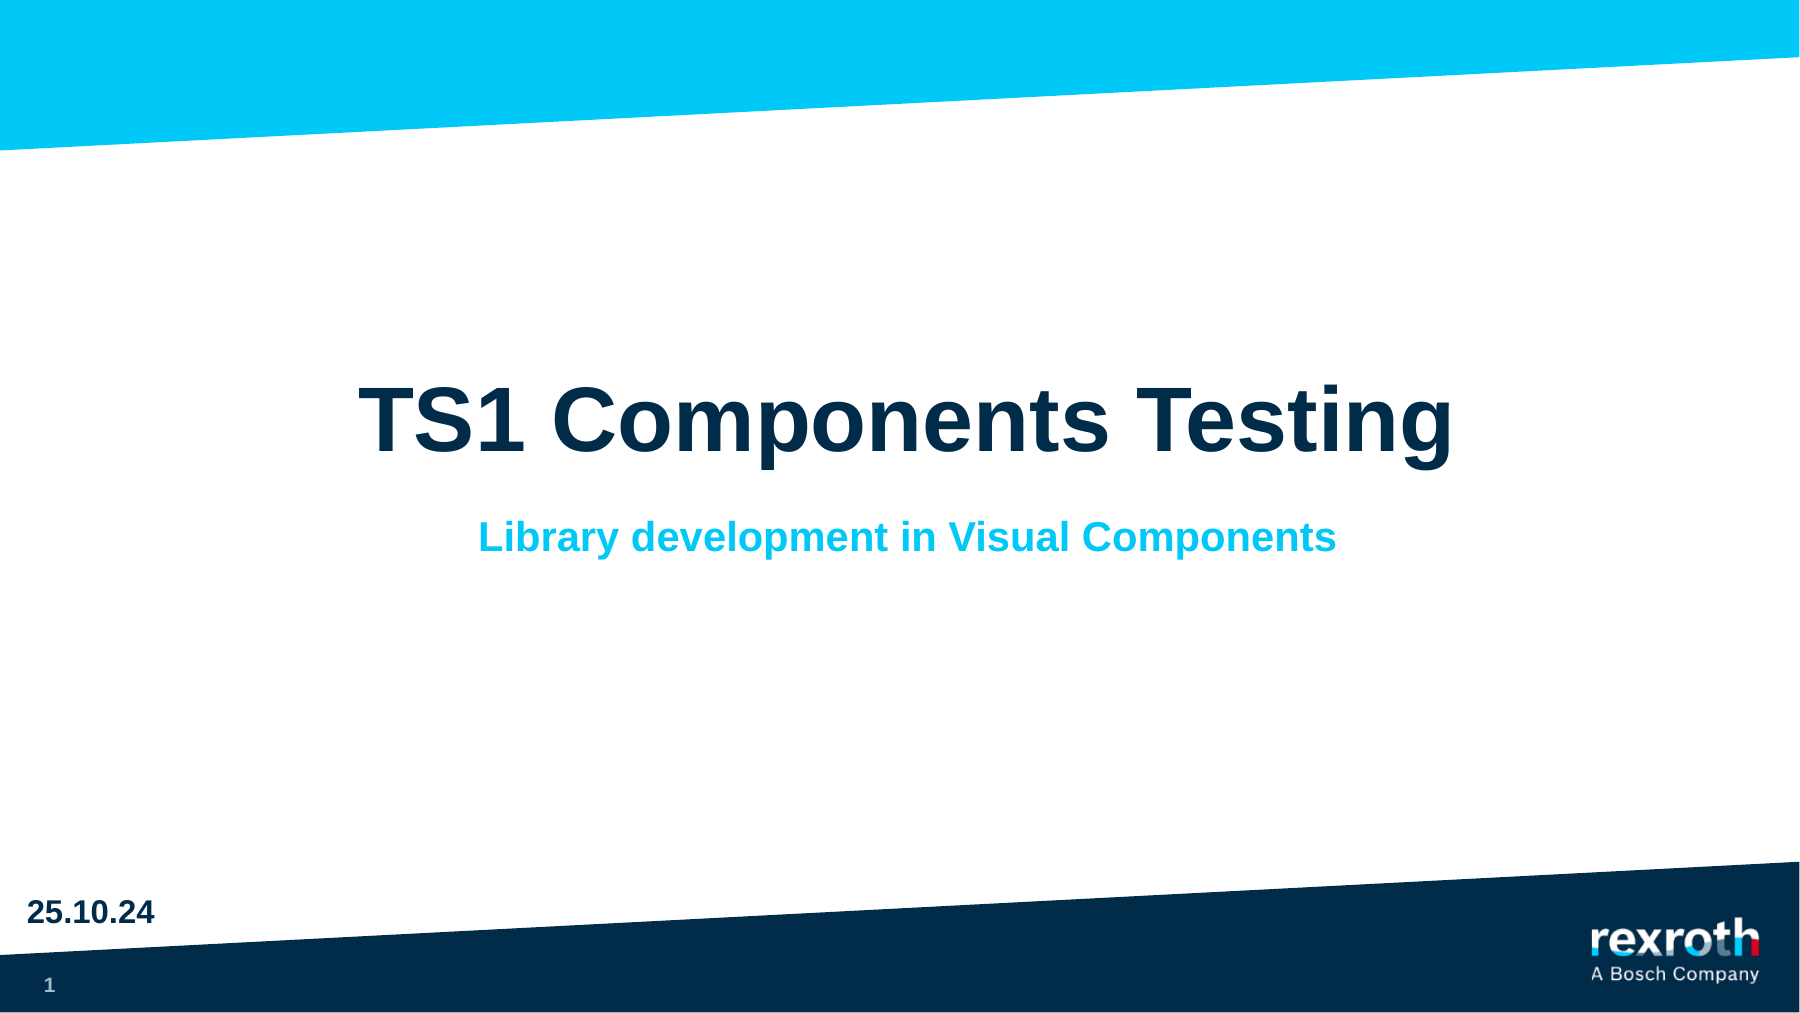

# TS1 Components Testing
Library development in Visual Components
25.10.24
1